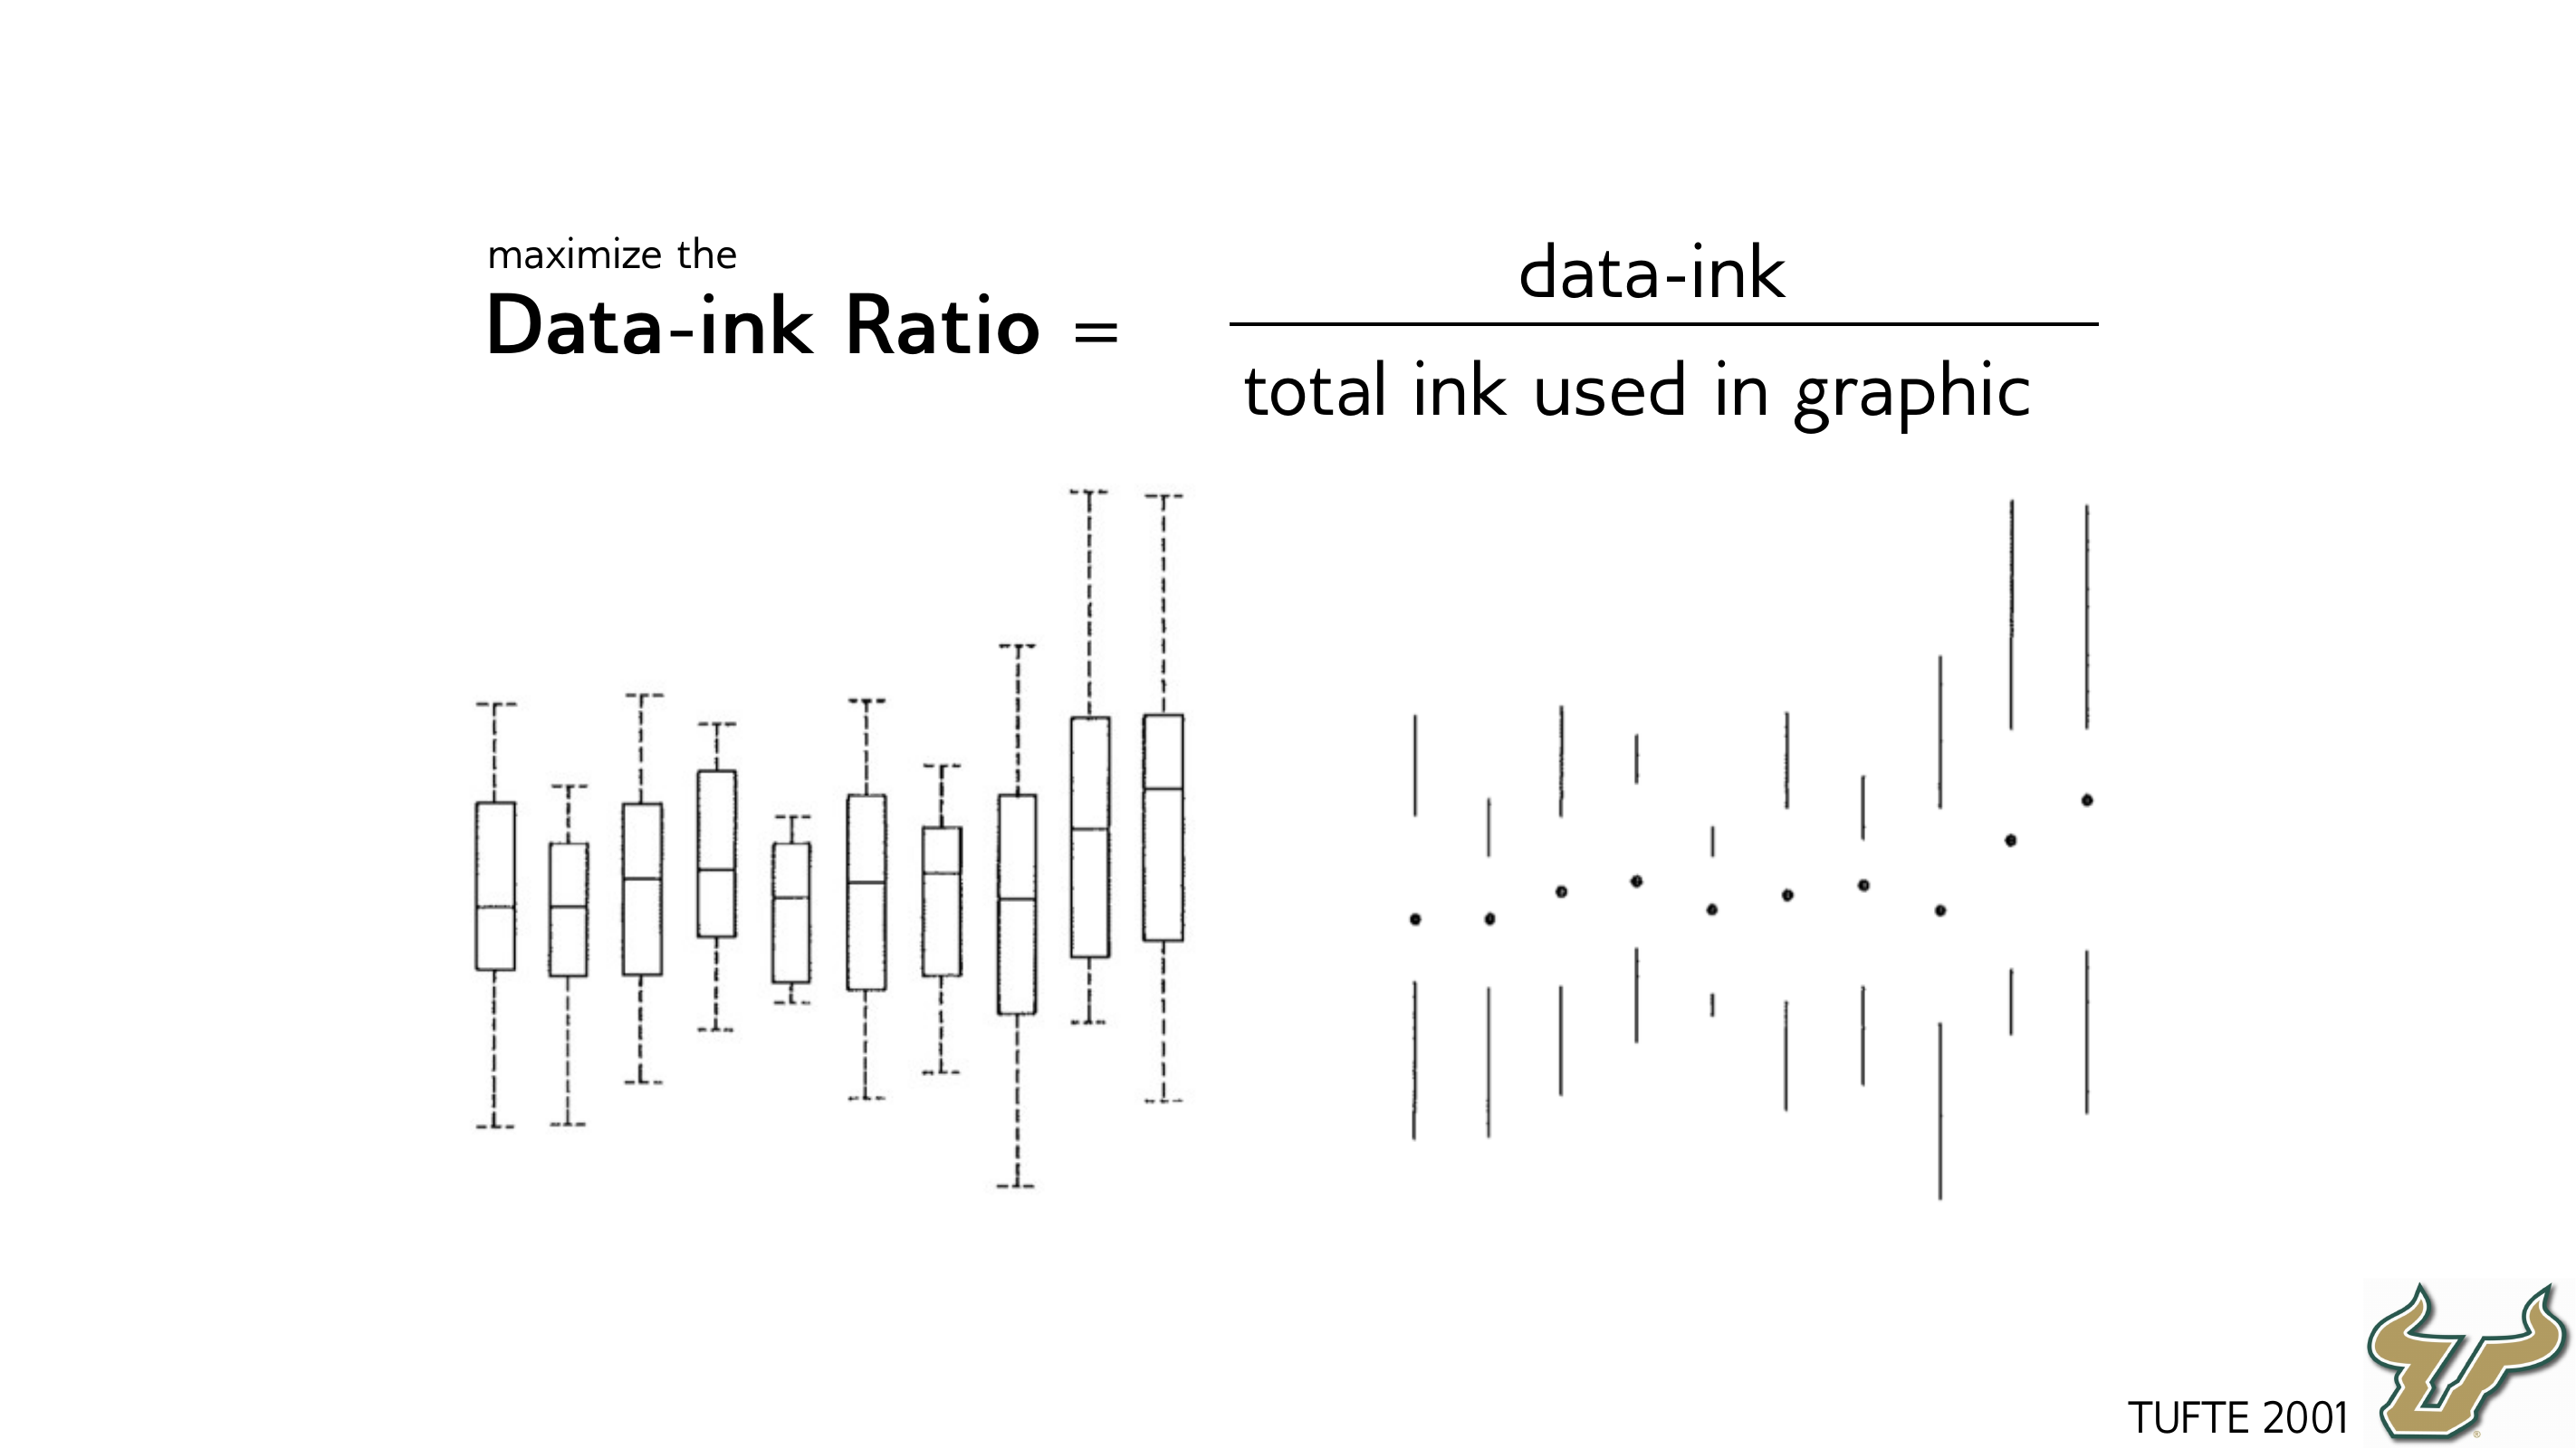

data-ink
maximize the
Data-ink Ratio =

total ink used in graphic

Tufte 2001